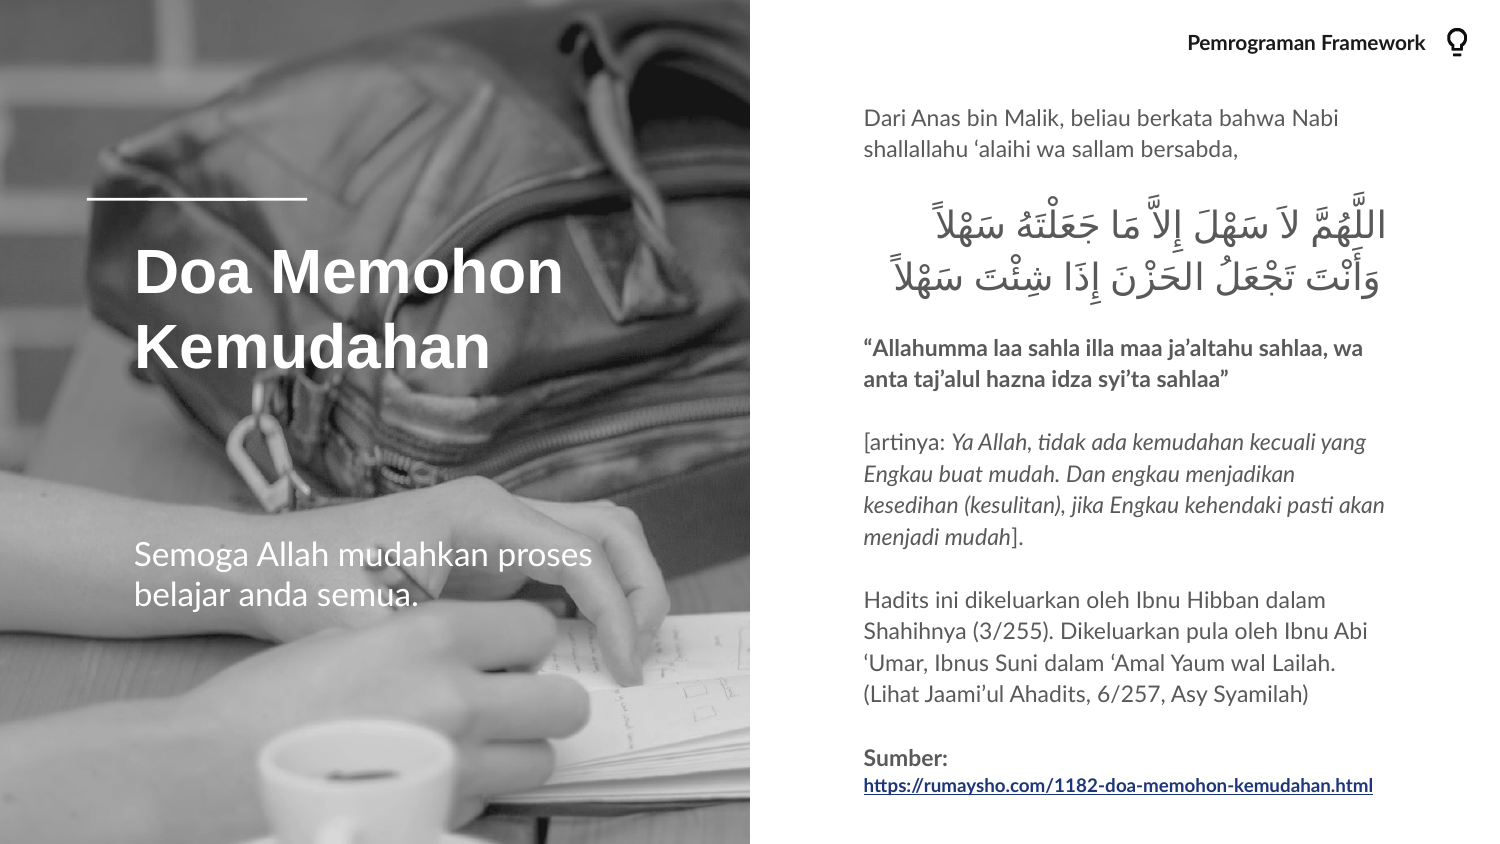

Pemrograman Framework
Dari Anas bin Malik, beliau berkata bahwa Nabi shallallahu ‘alaihi wa sallam bersabda,

اللَّهُمَّ لاَ سَهْلَ إِلاَّ مَا جَعَلْتَهُ سَهْلاً وَأَنْتَ تَجْعَلُ الحَزْنَ إِذَا شِئْتَ سَهْلاً

“Allahumma laa sahla illa maa ja’altahu sahlaa, wa anta taj’alul hazna idza syi’ta sahlaa”
[artinya: Ya Allah, tidak ada kemudahan kecuali yang Engkau buat mudah. Dan engkau menjadikan kesedihan (kesulitan), jika Engkau kehendaki pasti akan menjadi mudah].

Hadits ini dikeluarkan oleh Ibnu Hibban dalam Shahihnya (3/255). Dikeluarkan pula oleh Ibnu Abi ‘Umar, Ibnus Suni dalam ‘Amal Yaum wal Lailah. (Lihat Jaami’ul Ahadits, 6/257, Asy Syamilah)

Sumber: https://rumaysho.com/1182-doa-memohon-kemudahan.html
# Doa Memohon Kemudahan
Semoga Allah mudahkan proses belajar anda semua.